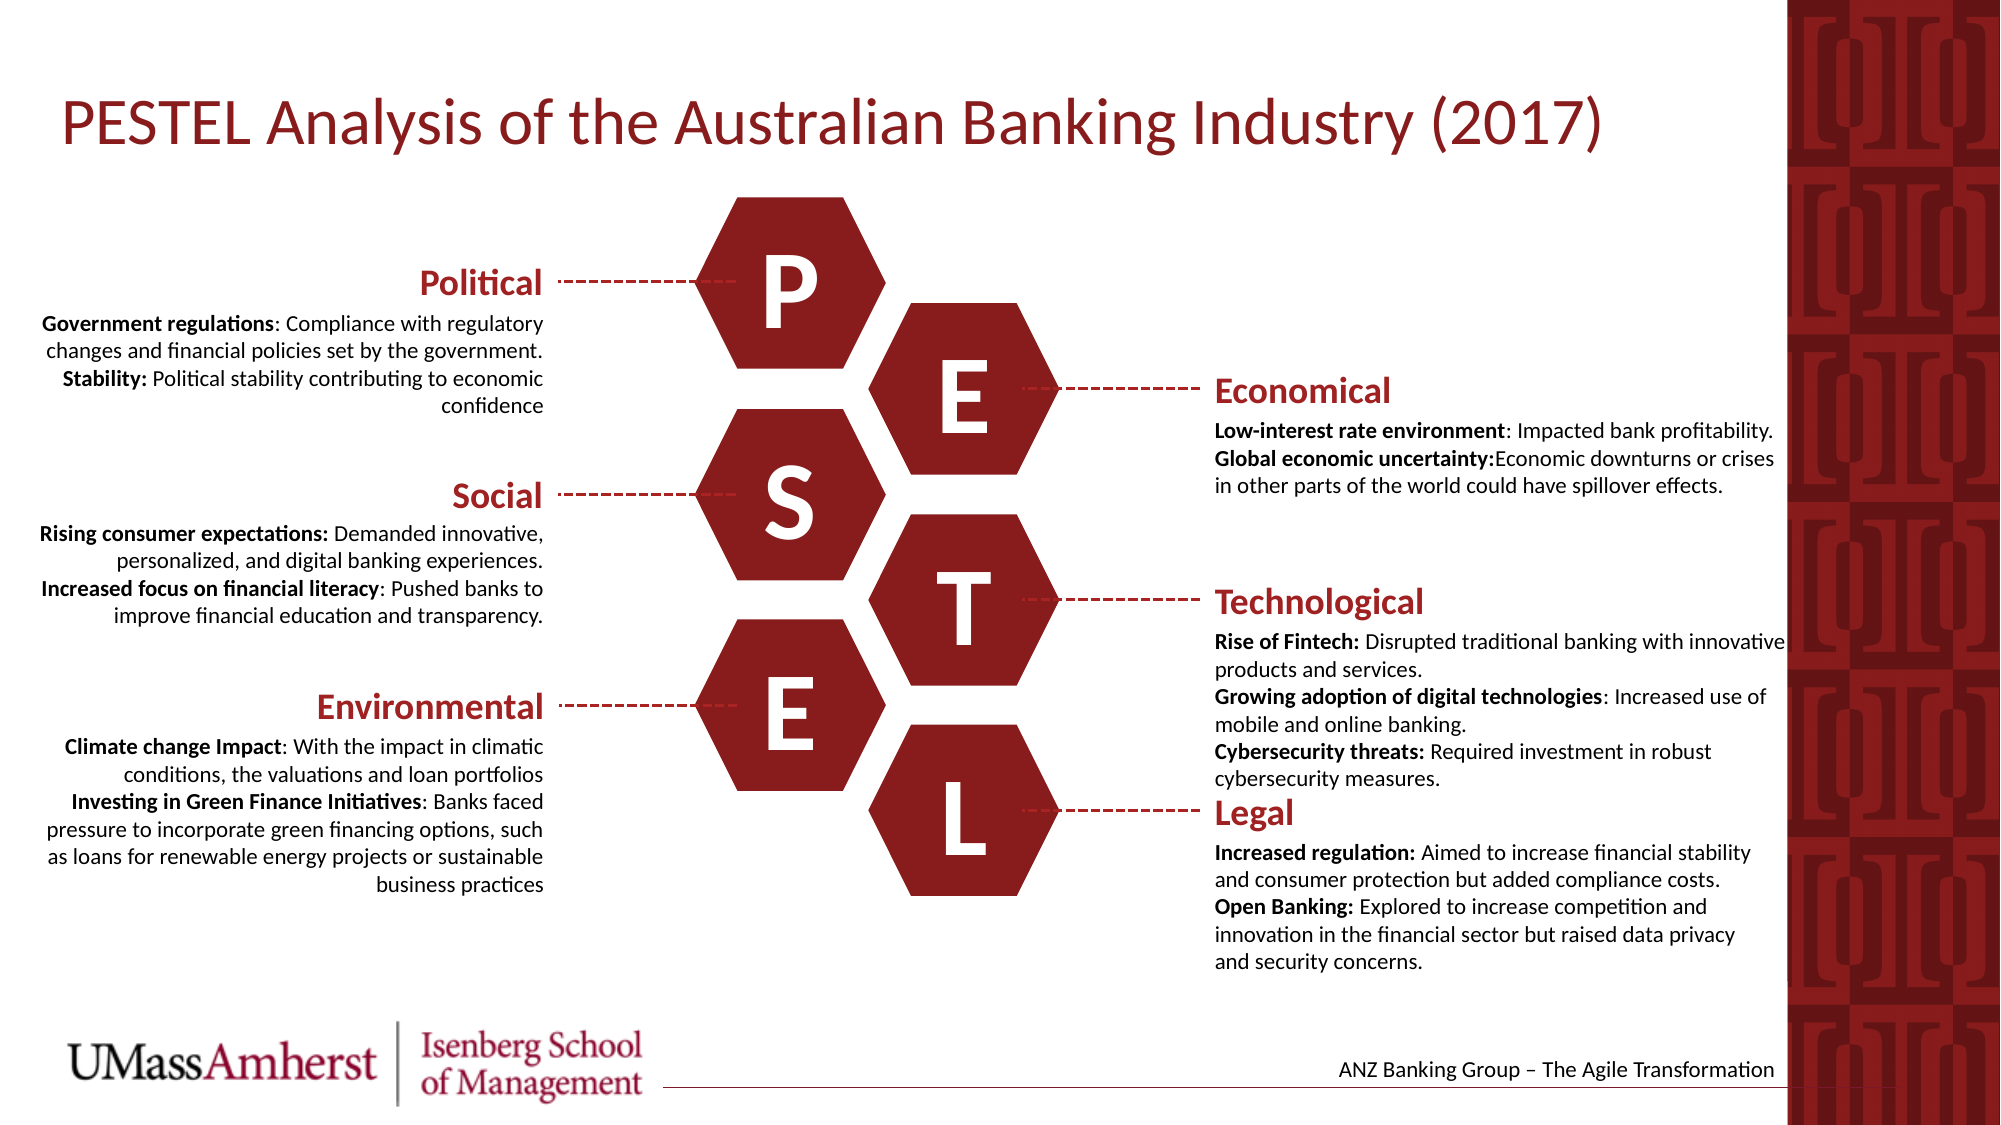

PESTEL Analysis of the Australian Banking Industry (2017)
P
Political
Government regulations: Compliance with regulatory changes and financial policies set by the government.
Stability: Political stability contributing to economic confidence
E
Economical
Low-interest rate environment: Impacted bank profitability.
Global economic uncertainty:Economic downturns or crises in other parts of the world could have spillover effects.
S
Social
Rising consumer expectations: Demanded innovative, personalized, and digital banking experiences.
Increased focus on financial literacy: Pushed banks to improve financial education and transparency.
T
Technological
E
Rise of Fintech: Disrupted traditional banking with innovative products and services.
Growing adoption of digital technologies: Increased use of mobile and online banking.
Cybersecurity threats: Required investment in robust cybersecurity measures.
Environmental
Climate change Impact: With the impact in climatic conditions, the valuations and loan portfolios
Investing in Green Finance Initiatives: Banks faced pressure to incorporate green financing options, such as loans for renewable energy projects or sustainable business practices
L
Legal
Increased regulation: Aimed to increase financial stability and consumer protection but added compliance costs.
Open Banking: Explored to increase competition and innovation in the financial sector but raised data privacy and security concerns.